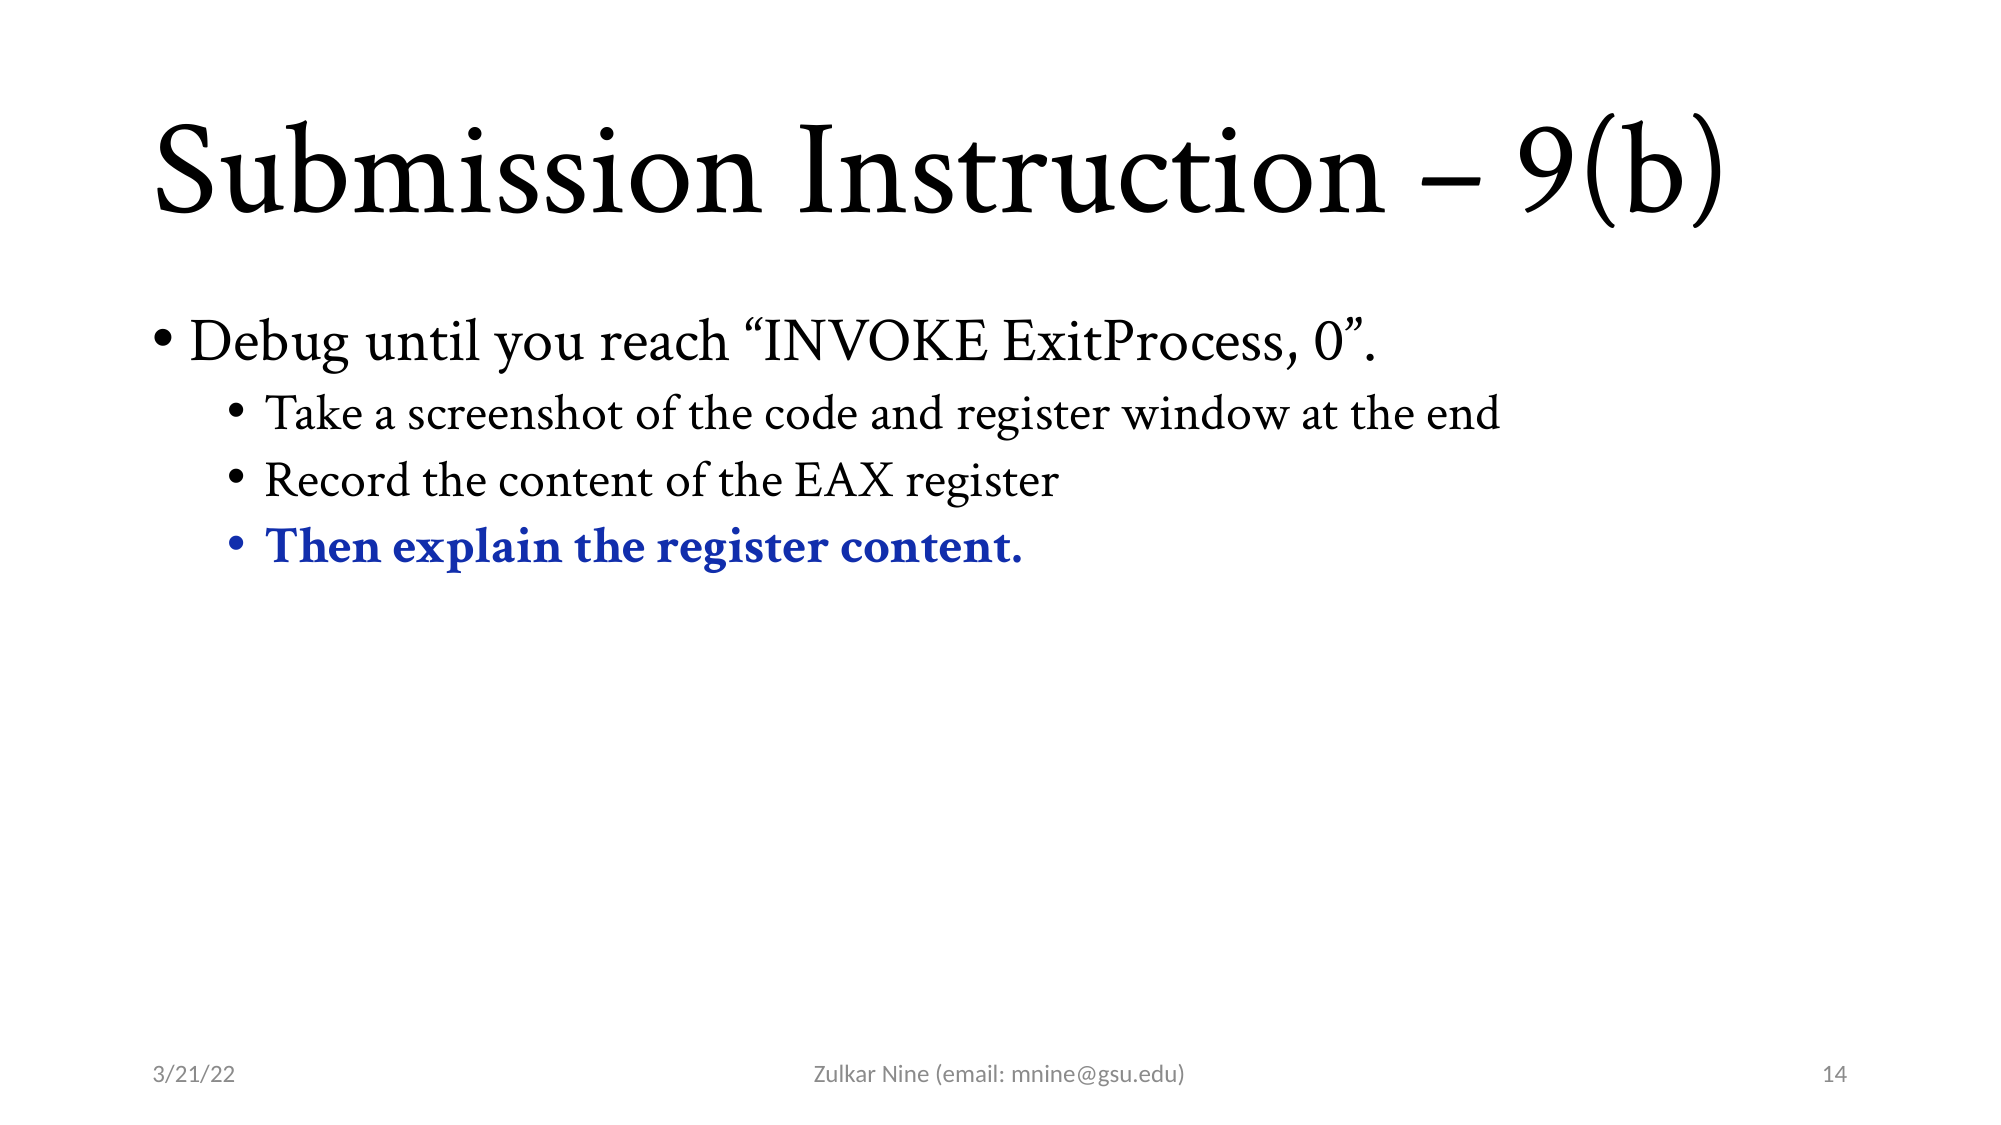

# Submission Instruction – 9(b)
Debug until you reach “INVOKE ExitProcess, 0”.
Take a screenshot of the code and register window at the end
Record the content of the EAX register
Then explain the register content.
3/21/22
Zulkar Nine (email: mnine@gsu.edu)
14